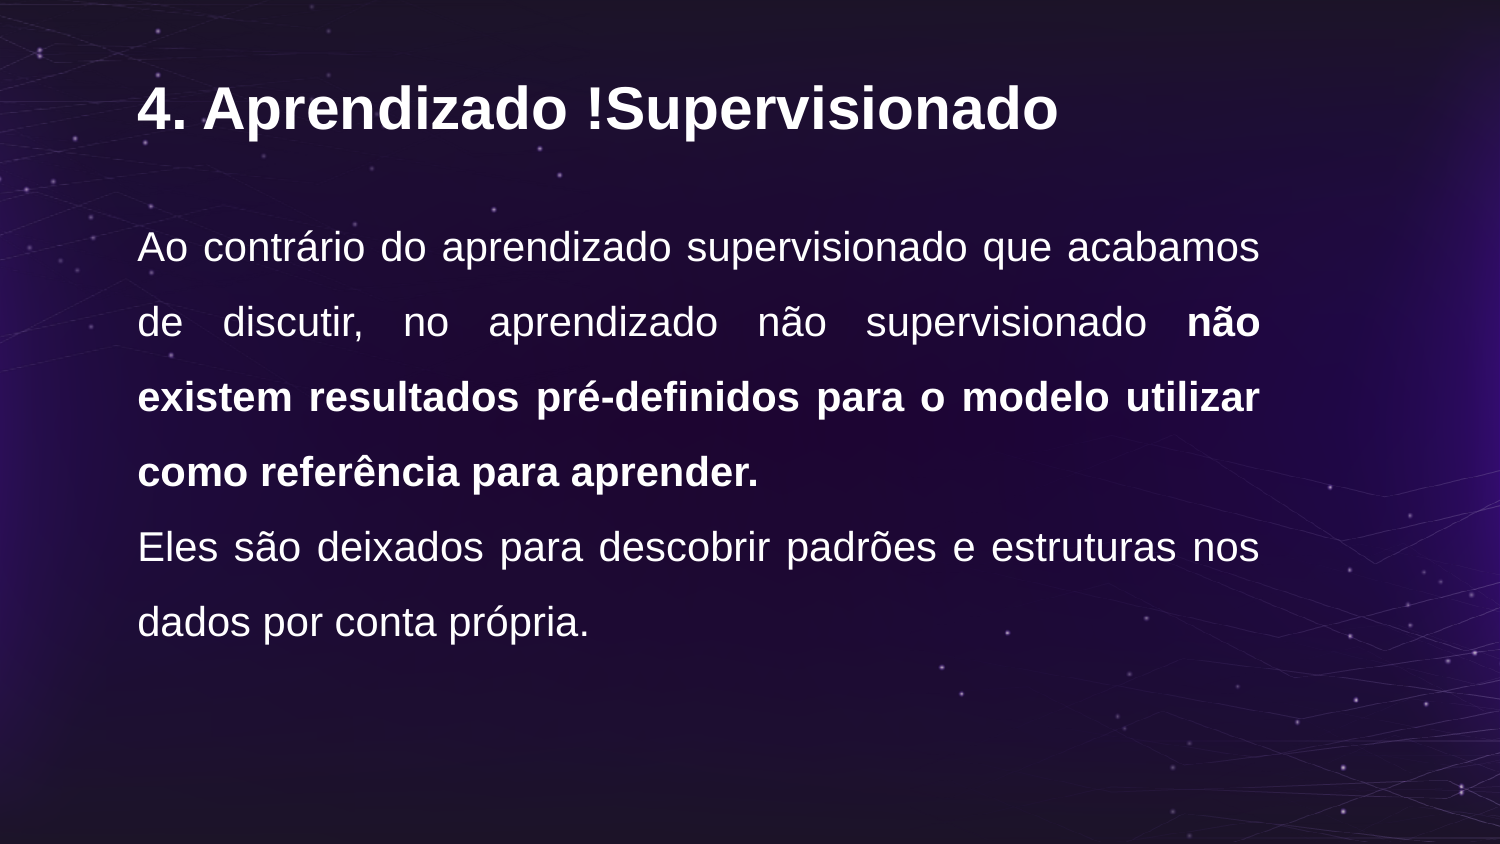

4. Aprendizado !Supervisionado
Ao contrário do aprendizado supervisionado que acabamos de discutir, no aprendizado não supervisionado não existem resultados pré-definidos para o modelo utilizar como referência para aprender.
Eles são deixados para descobrir padrões e estruturas nos dados por conta própria.